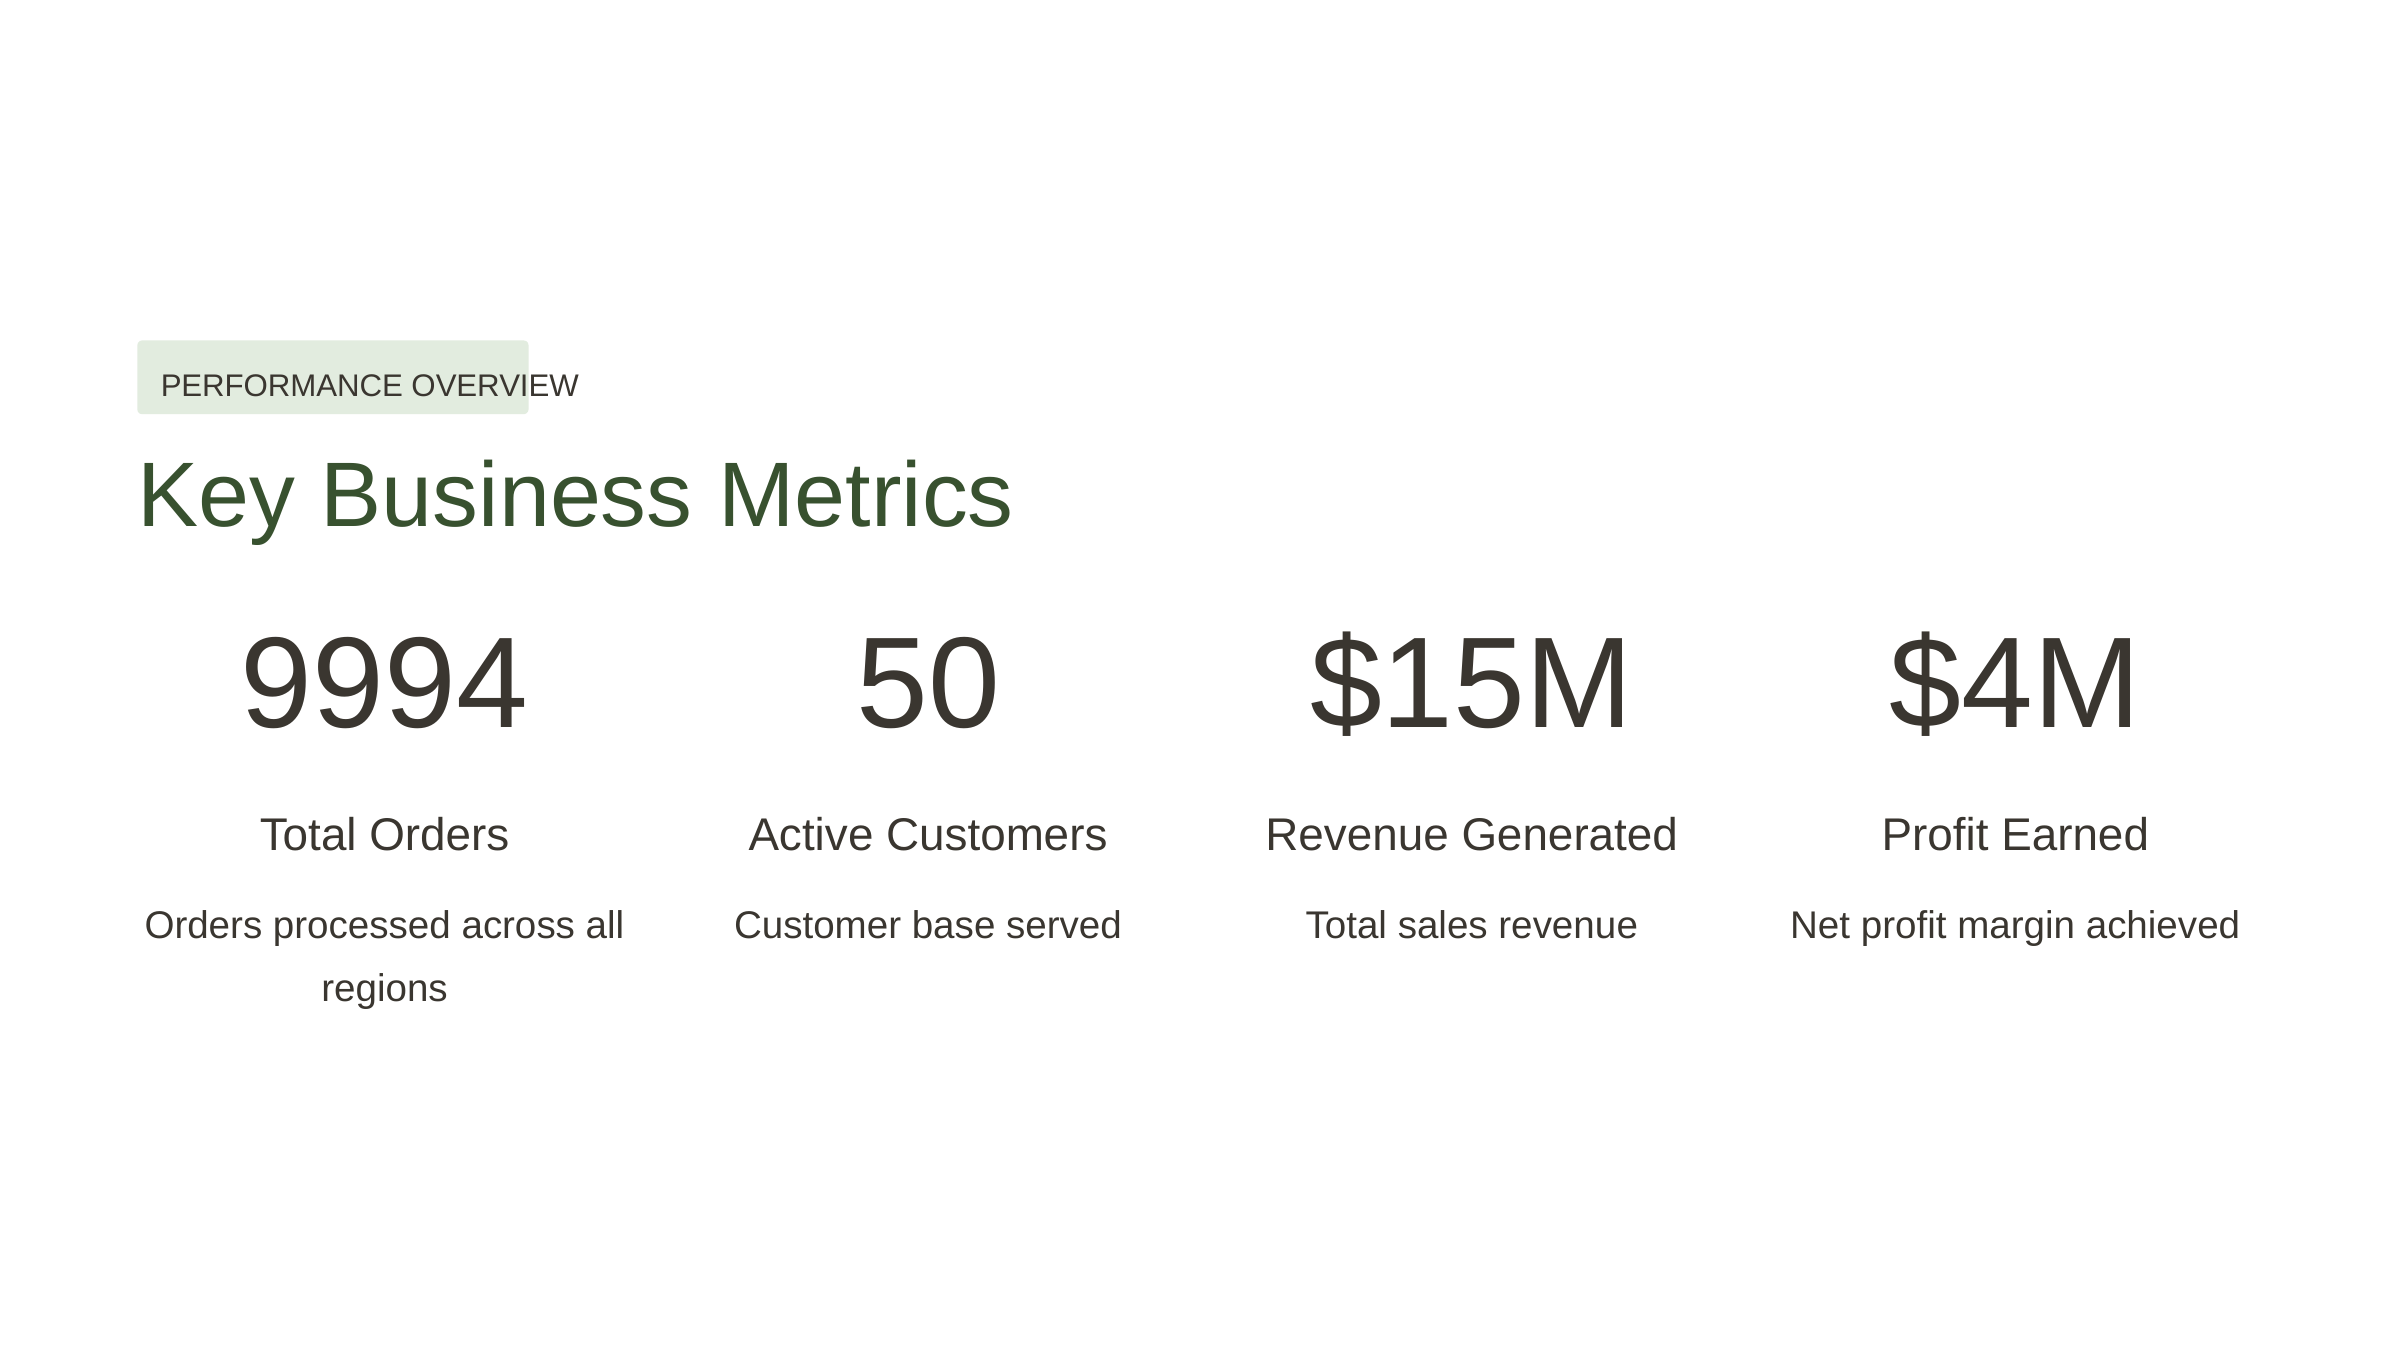

PERFORMANCE OVERVIEW
Key Business Metrics
9994
50
$15M
$4M
Total Orders
Active Customers
Revenue Generated
Profit Earned
Orders processed across all regions
Customer base served
Total sales revenue
Net profit margin achieved